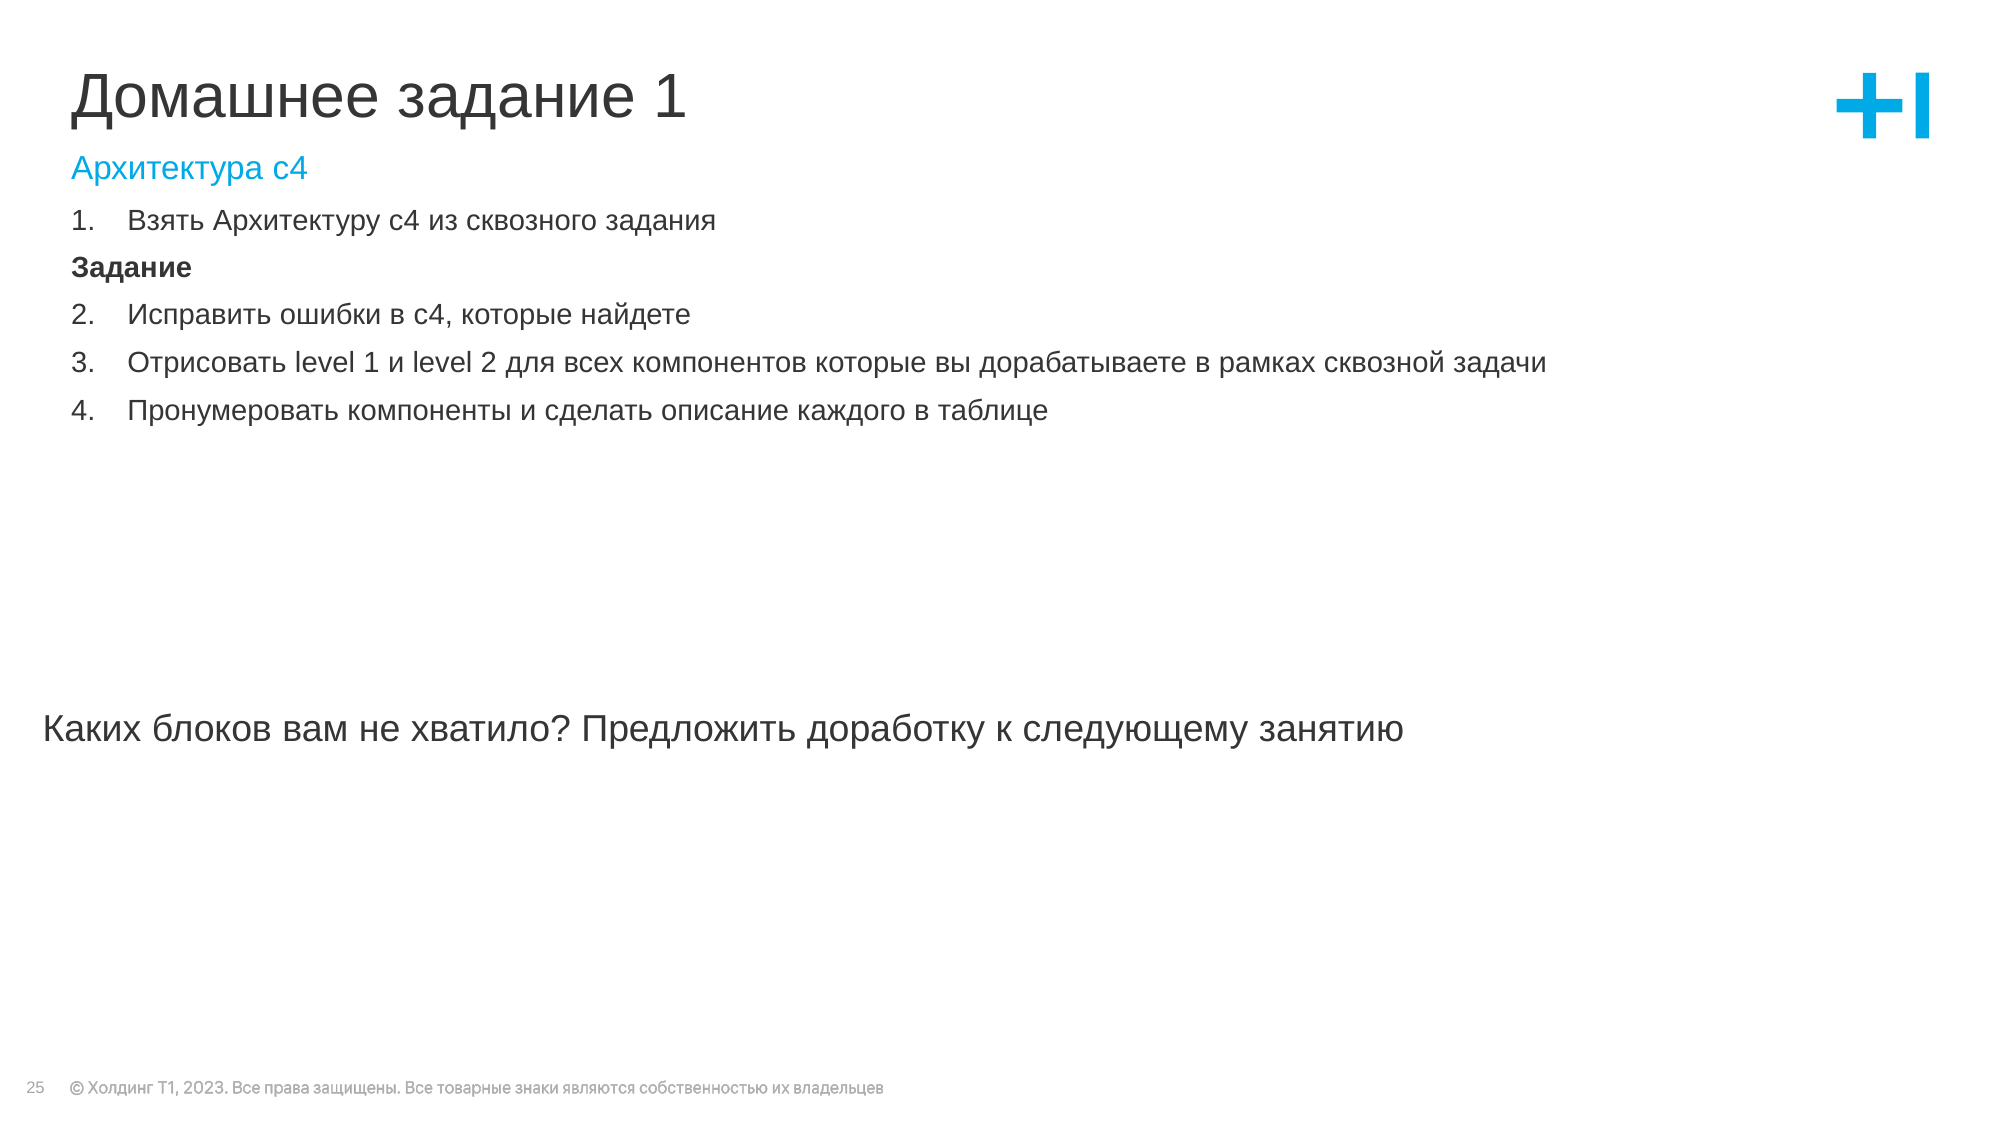

# Домашнее задание 1
Архитектура c4
Взять Архитектуру c4 из сквозного задания
Задание
Исправить ошибки в c4, которые найдете
Отрисовать level 1 и level 2 для всех компонентов которые вы дорабатываете в рамках сквозной задачи
Пронумеровать компоненты и сделать описание каждого в таблице
Каких блоков вам не хватило? Предложить доработку к следующему занятию